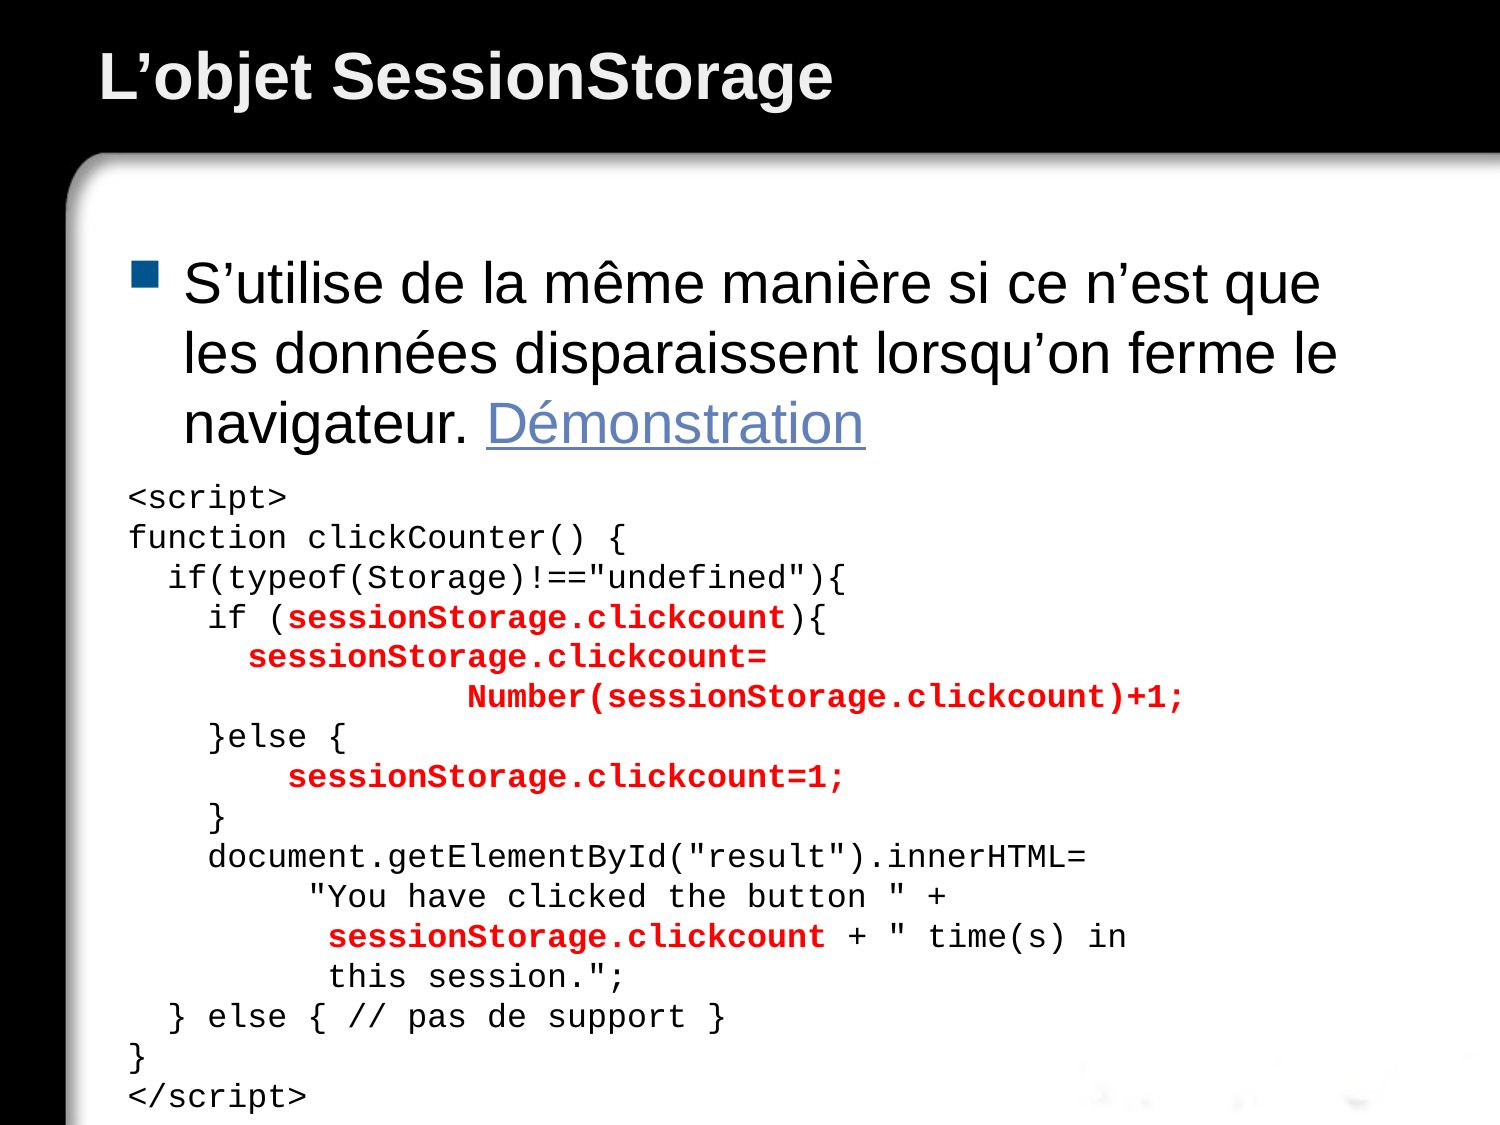

# L’objet SessionStorage
S’utilise de la même manière si ce n’est que les données disparaissent lorsqu’on ferme le navigateur. Démonstration
<script>
function clickCounter() {
  if(typeof(Storage)!=="undefined"){
    if (sessionStorage.clickcount){
      sessionStorage.clickcount=
                 Number(sessionStorage.clickcount)+1;
    }else {
        sessionStorage.clickcount=1;
    }
    document.getElementById("result").innerHTML=
         "You have clicked the button " +
          sessionStorage.clickcount + " time(s) in
          this session.";
  } else { // pas de support }
}
</script>